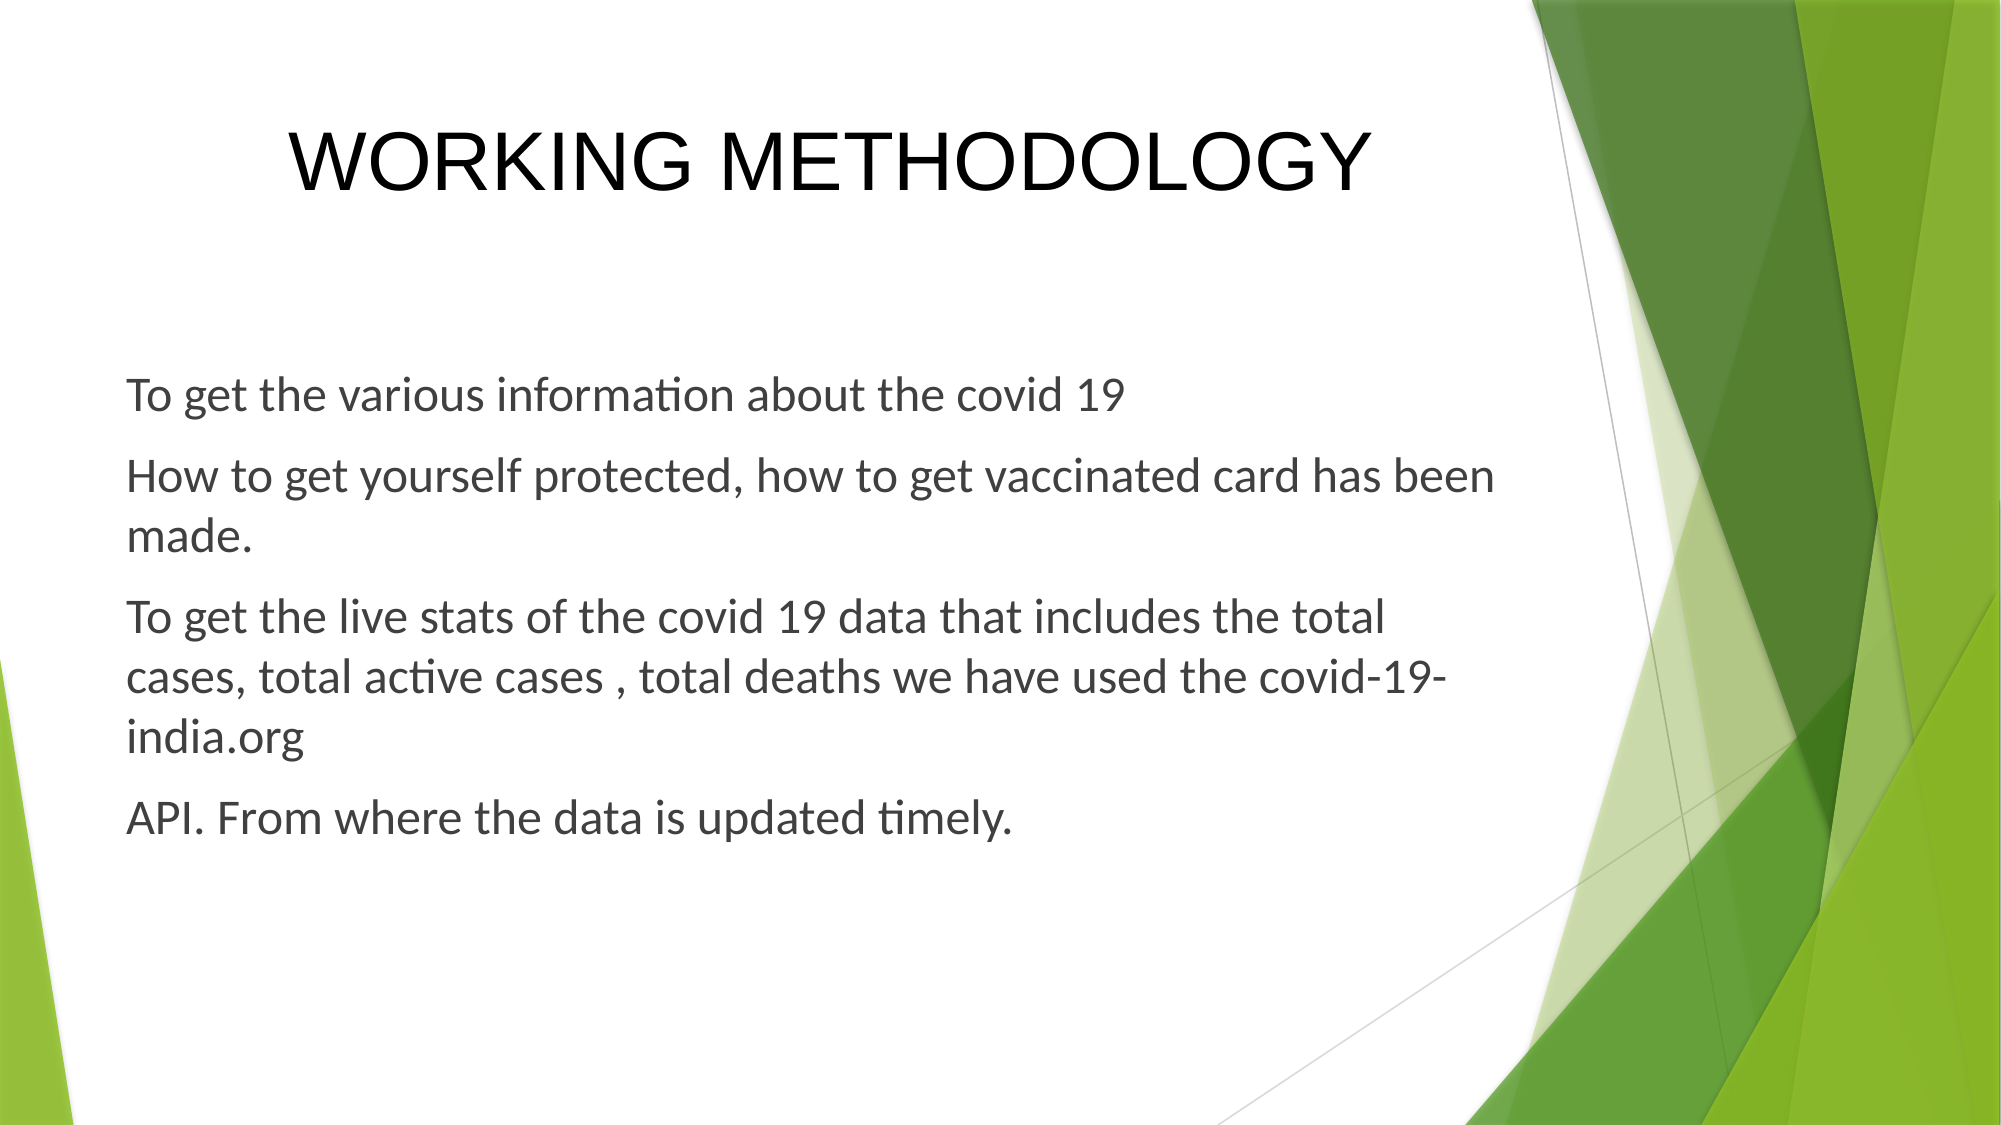

# WORKING METHODOLOGY
To get the various information about the covid 19
How to get yourself protected, how to get vaccinated card has been made.
To get the live stats of the covid 19 data that includes the total cases, total active cases , total deaths we have used the covid-19-india.org
API. From where the data is updated timely.